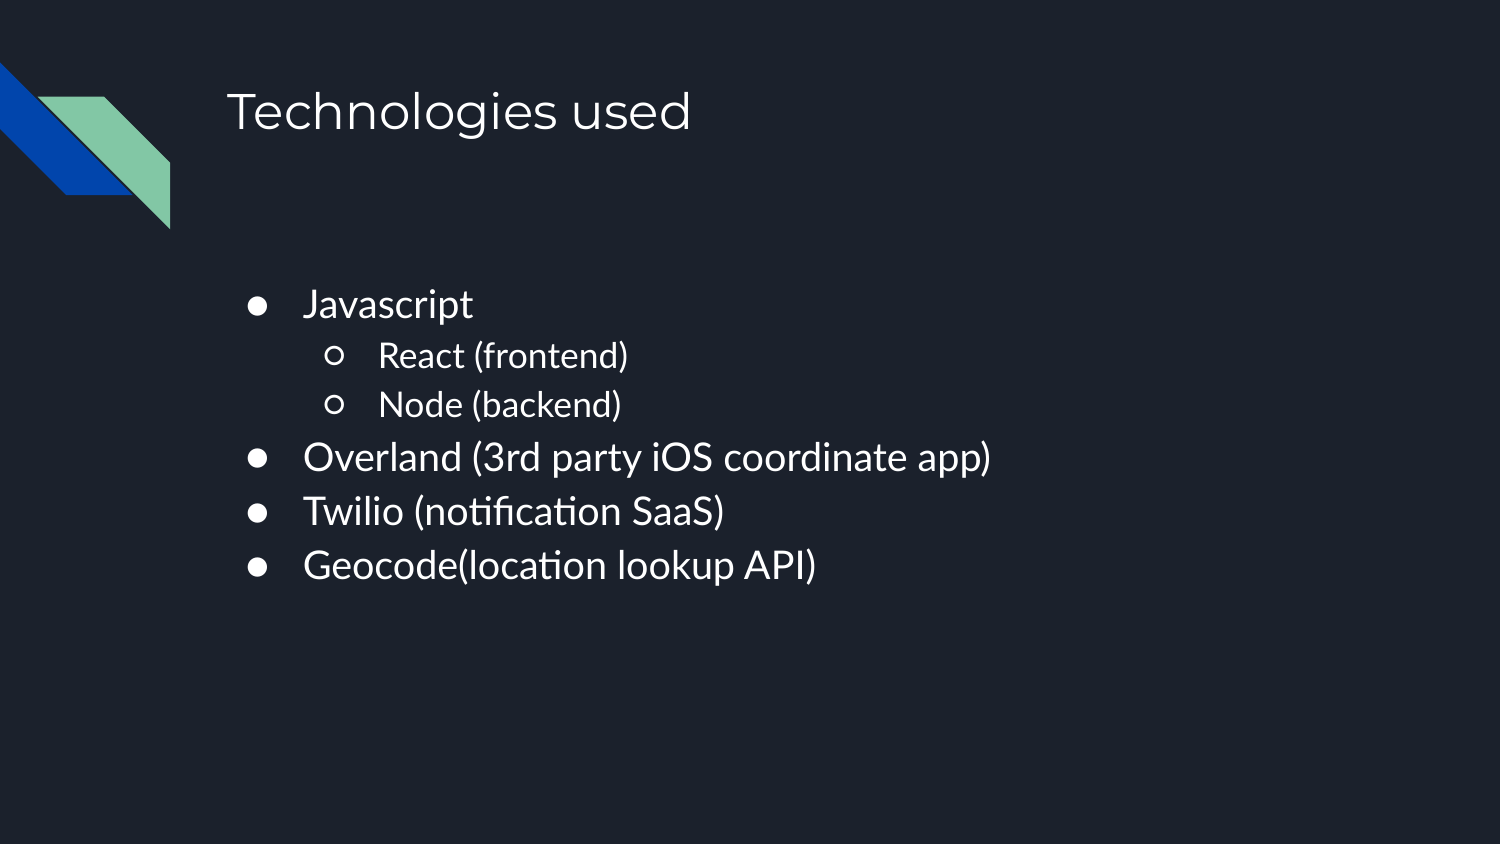

# Technologies used
Javascript
React (frontend)
Node (backend)
Overland (3rd party iOS coordinate app)
Twilio (notification SaaS)
Geocode(location lookup API)